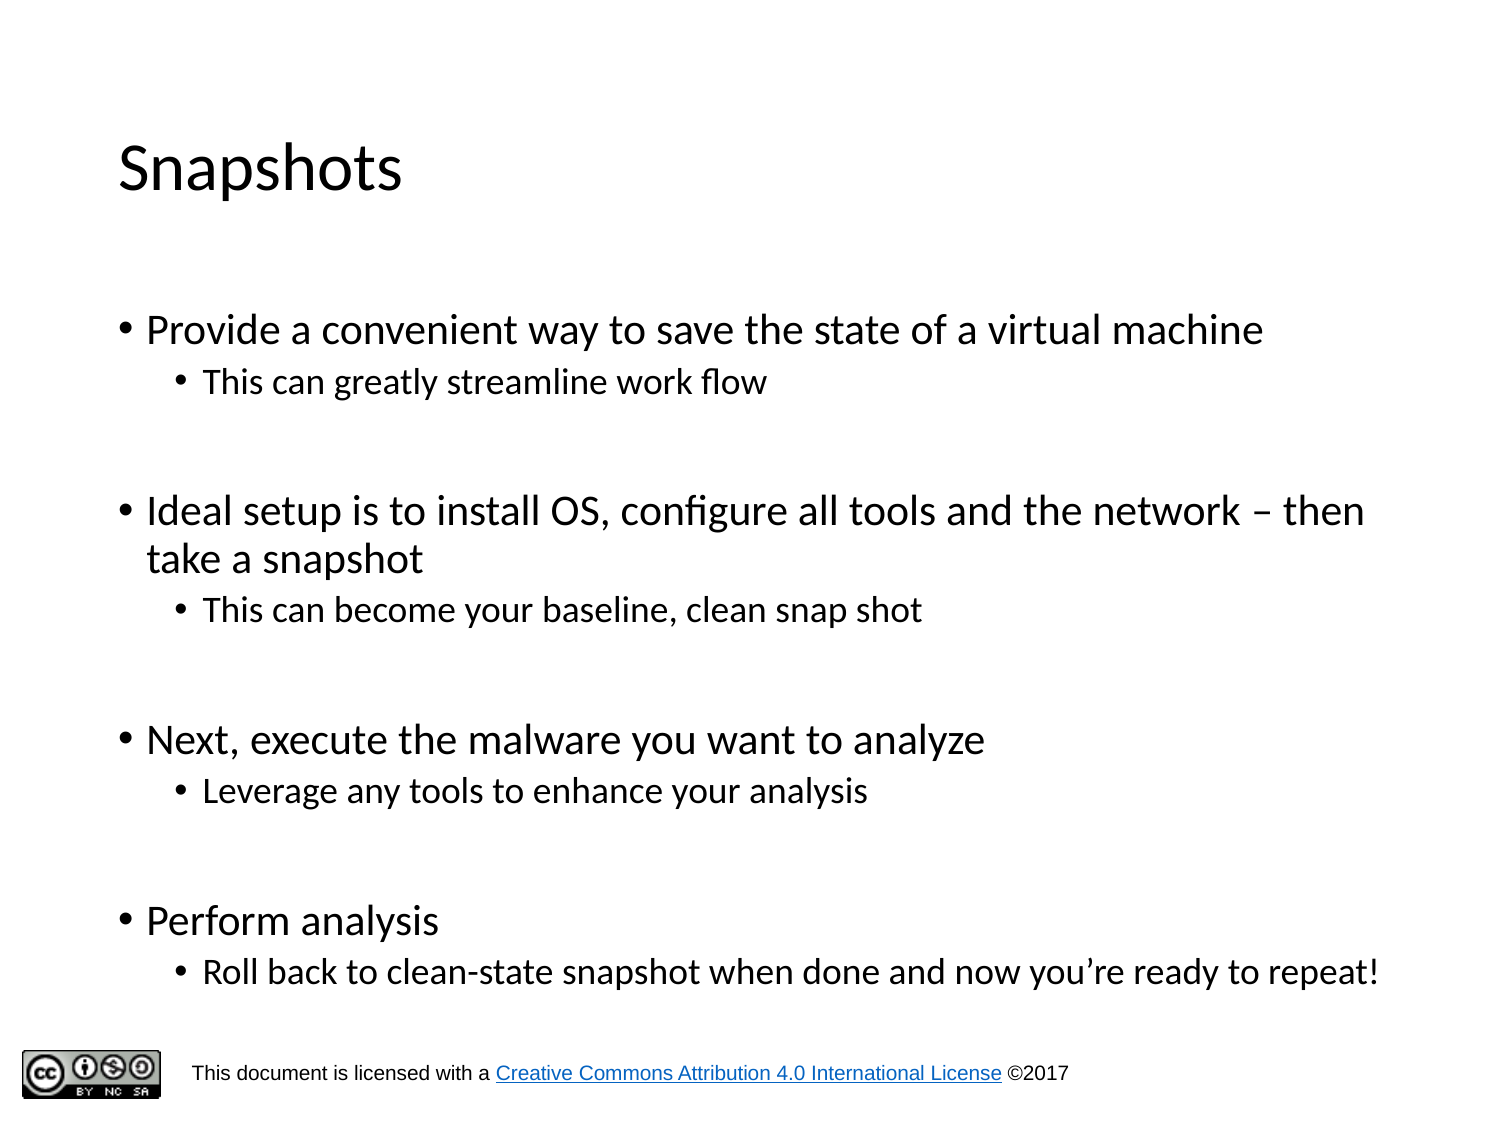

# Snapshots
Provide a convenient way to save the state of a virtual machine
This can greatly streamline work flow

Ideal setup is to install OS, configure all tools and the network – then take a snapshot
This can become your baseline, clean snap shot

Next, execute the malware you want to analyze
Leverage any tools to enhance your analysis

Perform analysis
Roll back to clean-state snapshot when done and now you’re ready to repeat!